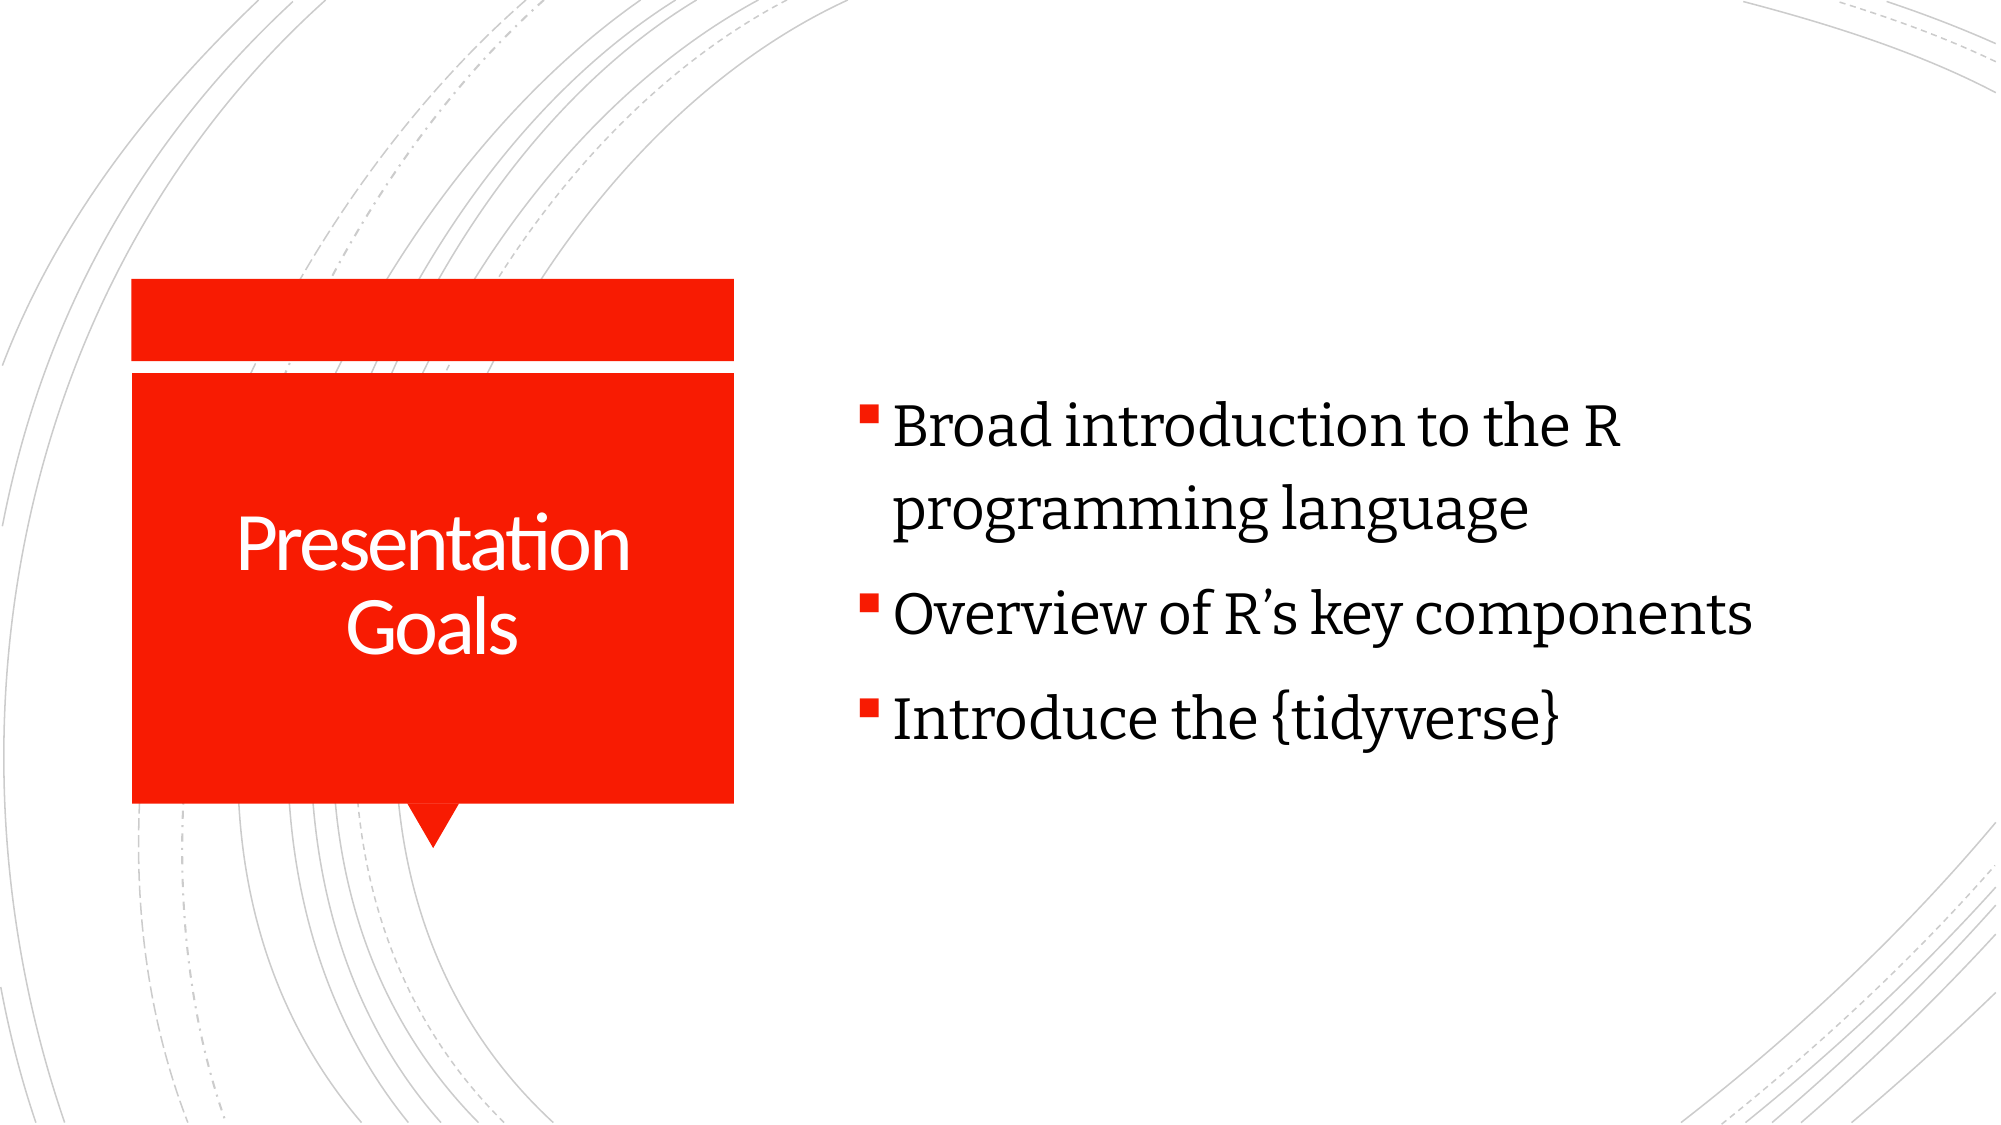

Broad introduction to the R programming language
Overview of R’s key components
Introduce the {tidyverse}
# Presentation Goals